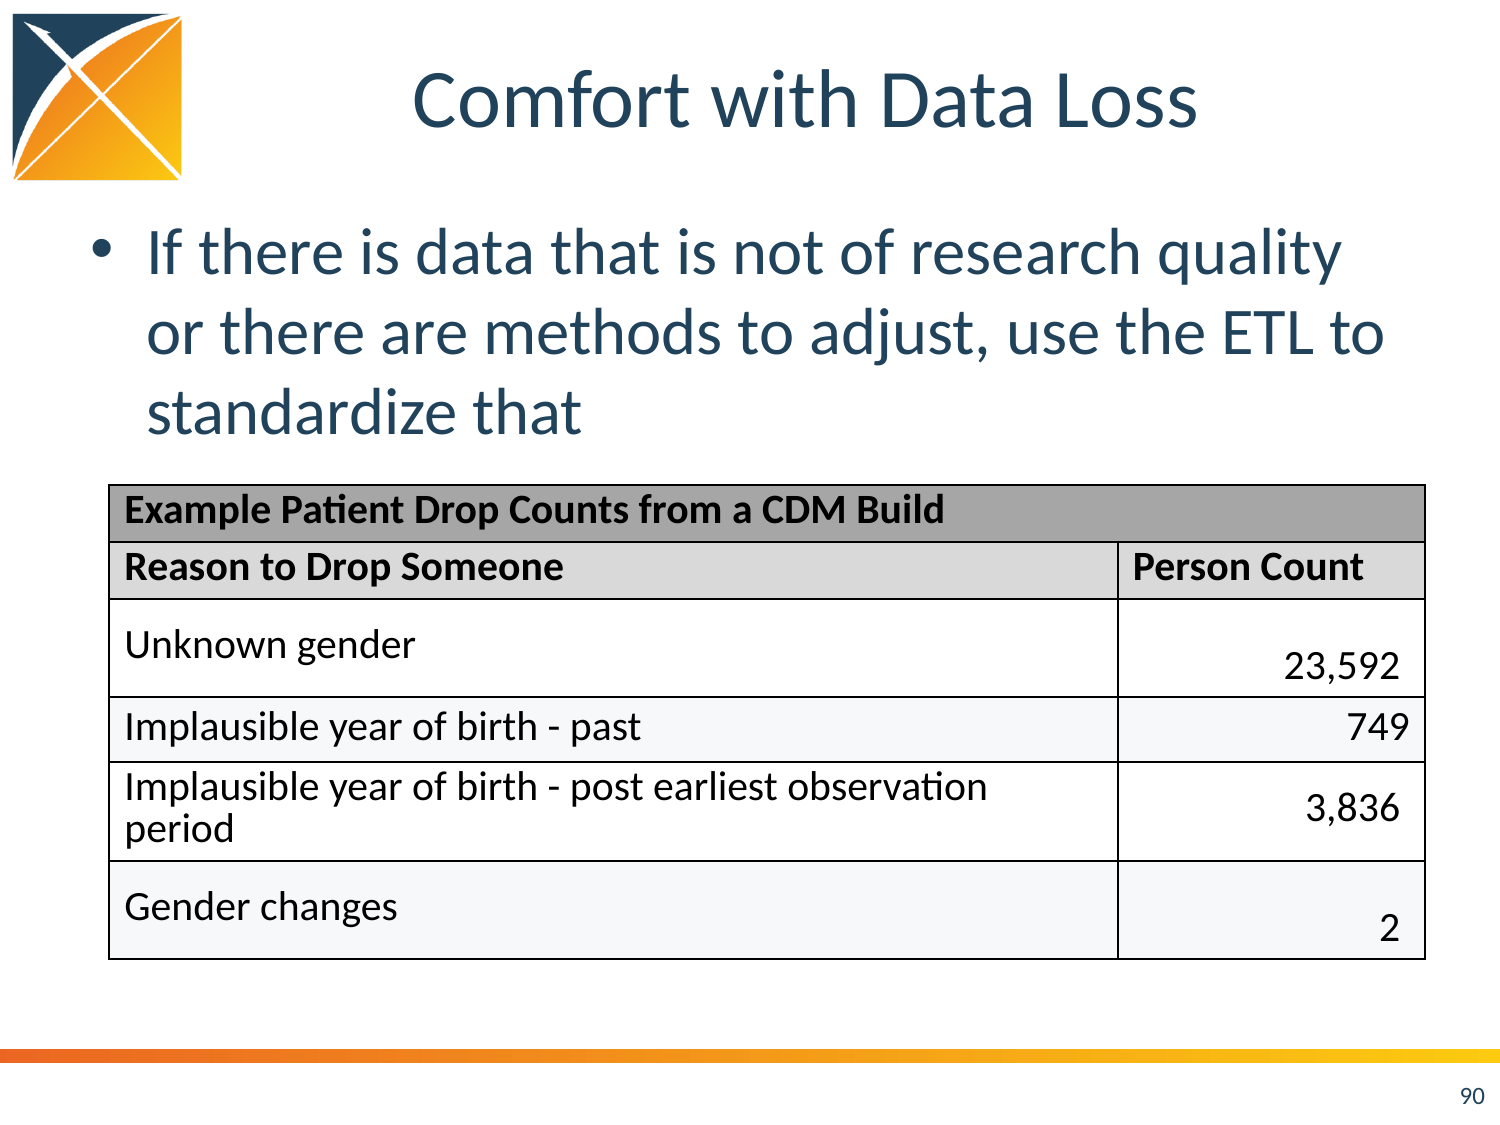

# Comfort with Data Loss
If there is data that is not of research quality or there are methods to adjust, use the ETL to standardize that
| Example Patient Drop Counts from a CDM Build |  |
| --- | --- |
| Reason to Drop Someone | Person Count |
| Unknown gender | 23,592 |
| Implausible year of birth - past | 749 |
| Implausible year of birth - post earliest observation period | 3,836 |
| Gender changes | 2 |
90